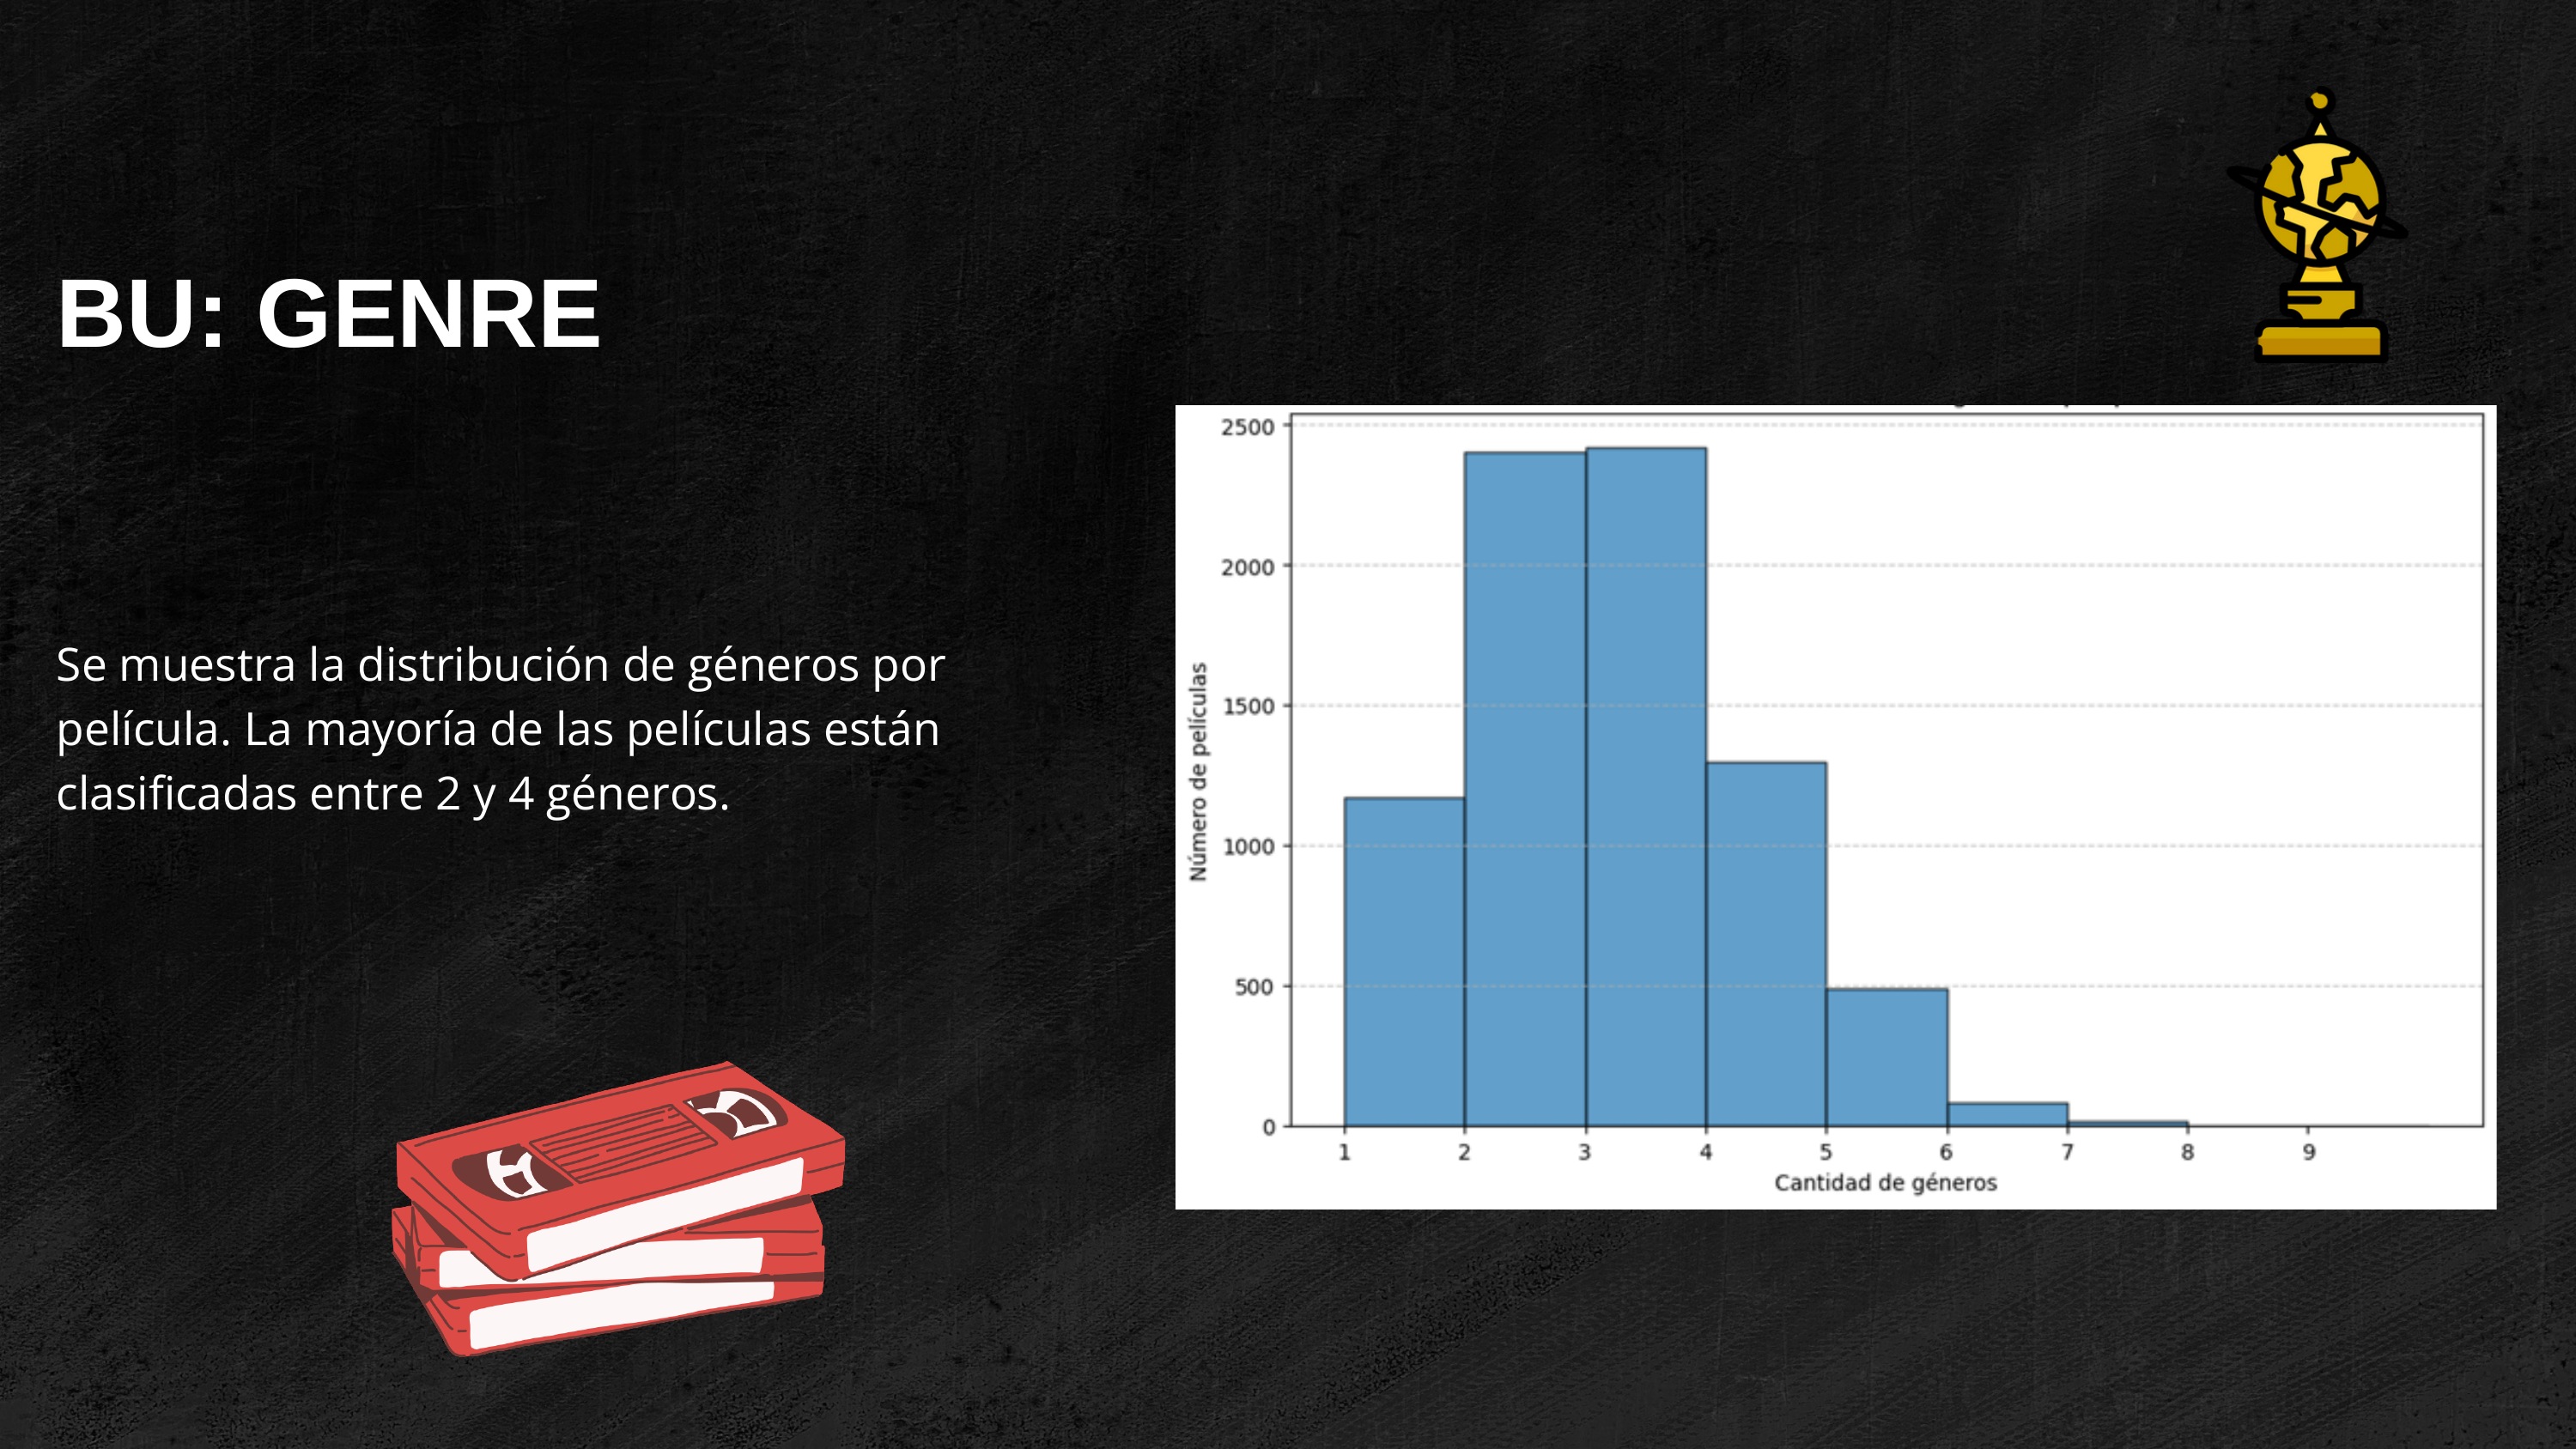

BU: GENRE

Se muestra la distribución de géneros por película. La mayoría de las películas están clasificadas entre 2 y 4 géneros.